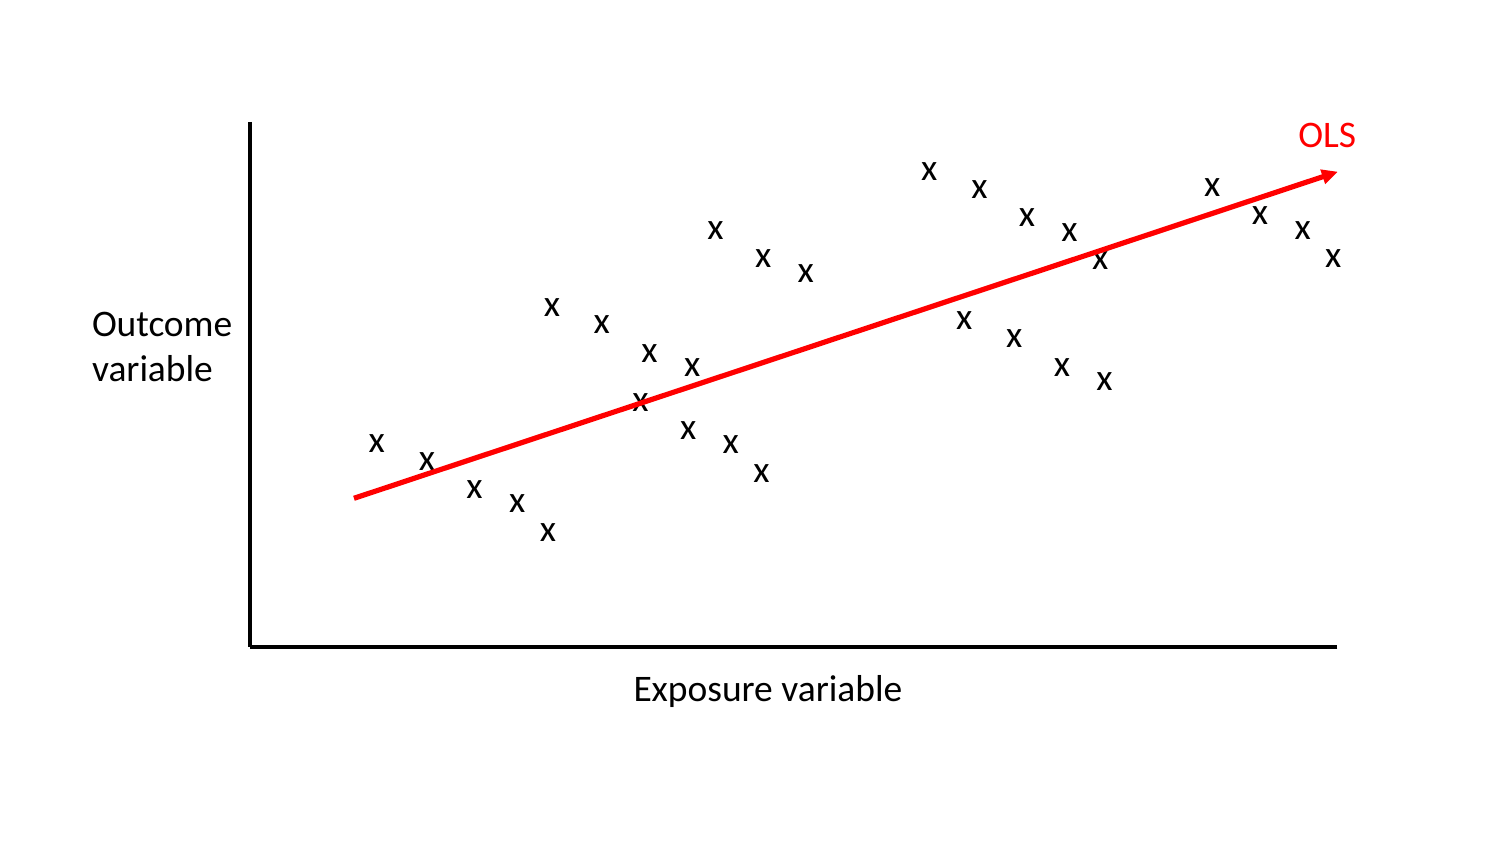

OLS
x
x
x
x
x
x
x
x
x
x
x
x
x
x
x
Outcome variable
x
x
x
x
x
x
x
x
x
x
x
x
x
x
Exposure variable